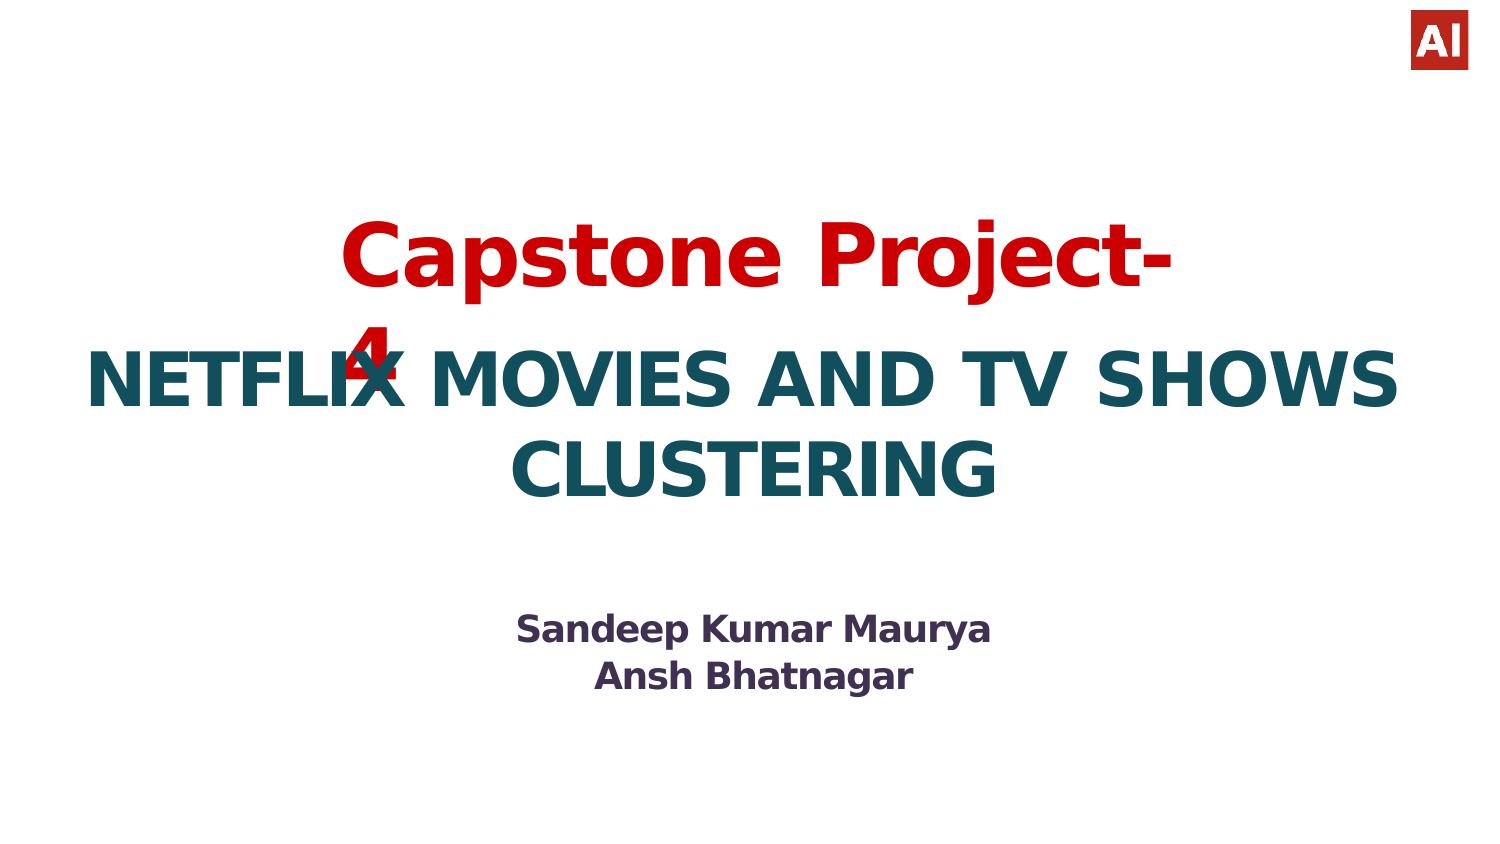

NETFLIX MOVIES AND TV SHOWS  CLUSTERING

Sandeep Kumar Maurya
Ansh Bhatnagar
# Capstone Project-4